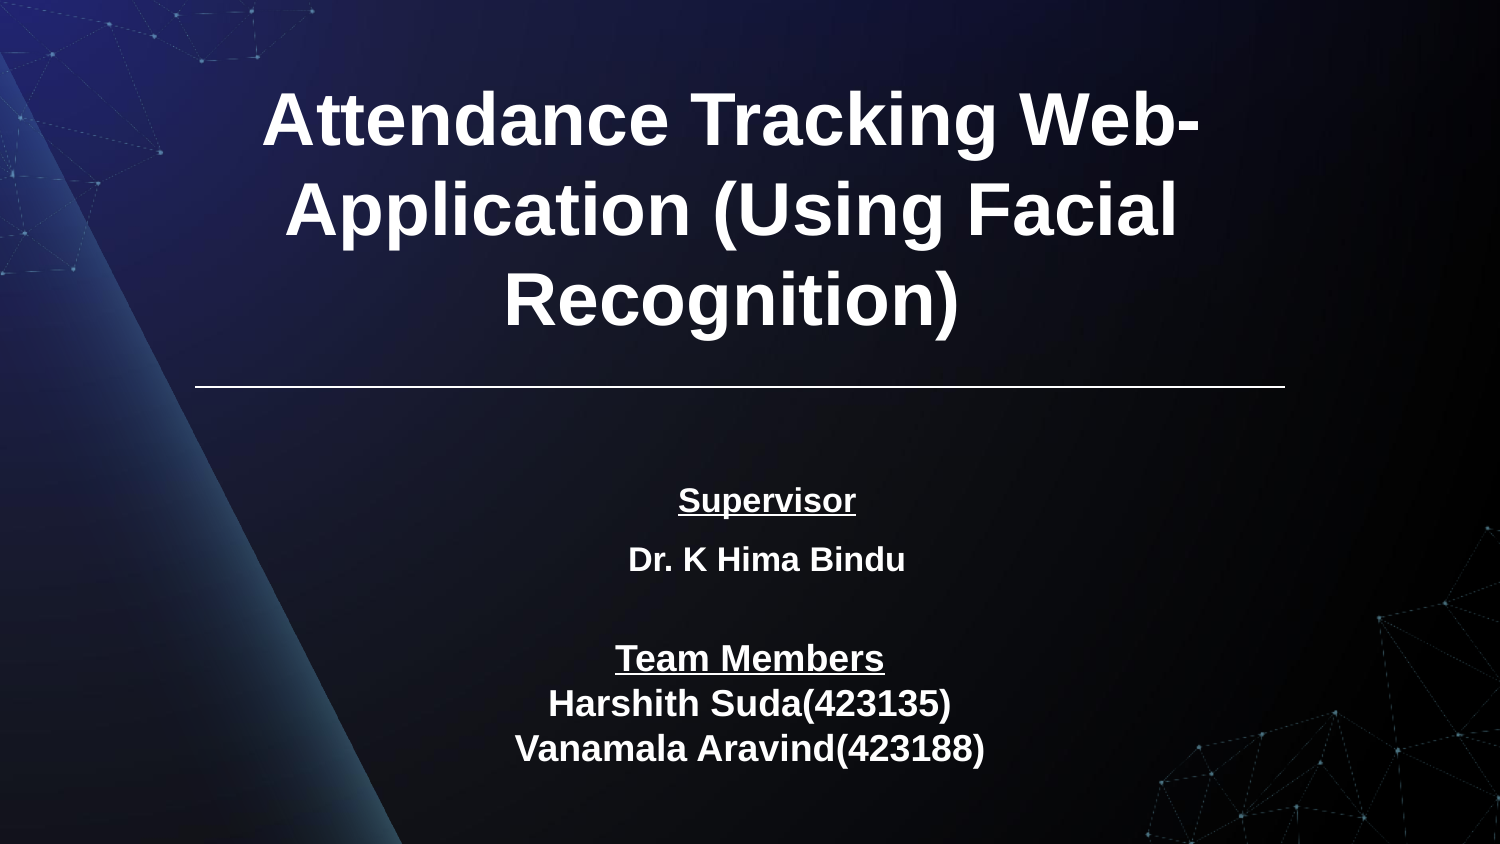

# Attendance Tracking Web-Application (Using Facial Recognition)
Supervisor
Dr. K Hima Bindu
Team Members
Harshith Suda(423135)
Vanamala Aravind(423188)